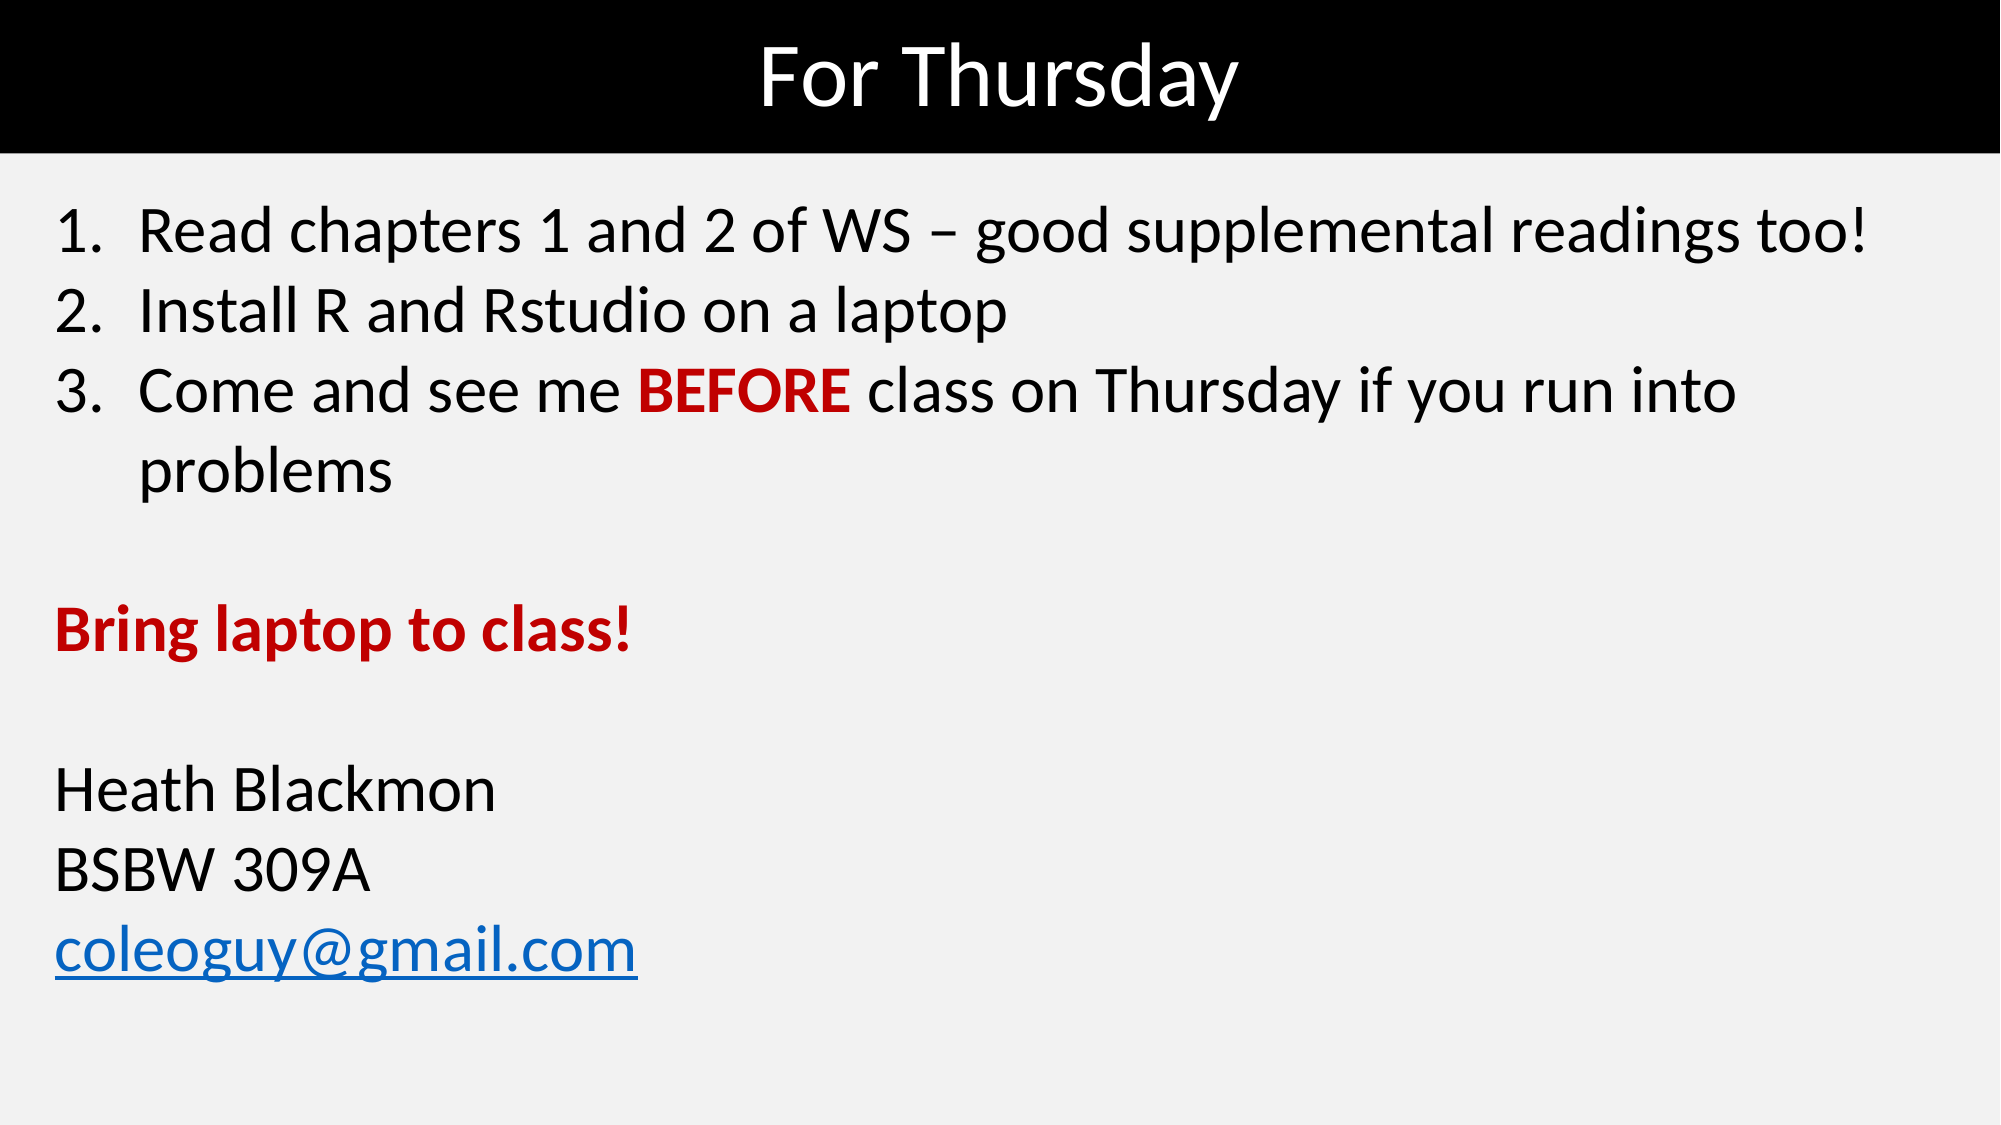

# For Thursday
Read chapters 1 and 2 of WS – good supplemental readings too!
Install R and Rstudio on a laptop
Come and see me BEFORE class on Thursday if you run into problems
Bring laptop to class!

Heath Blackmon
BSBW 309A
coleoguy@gmail.com